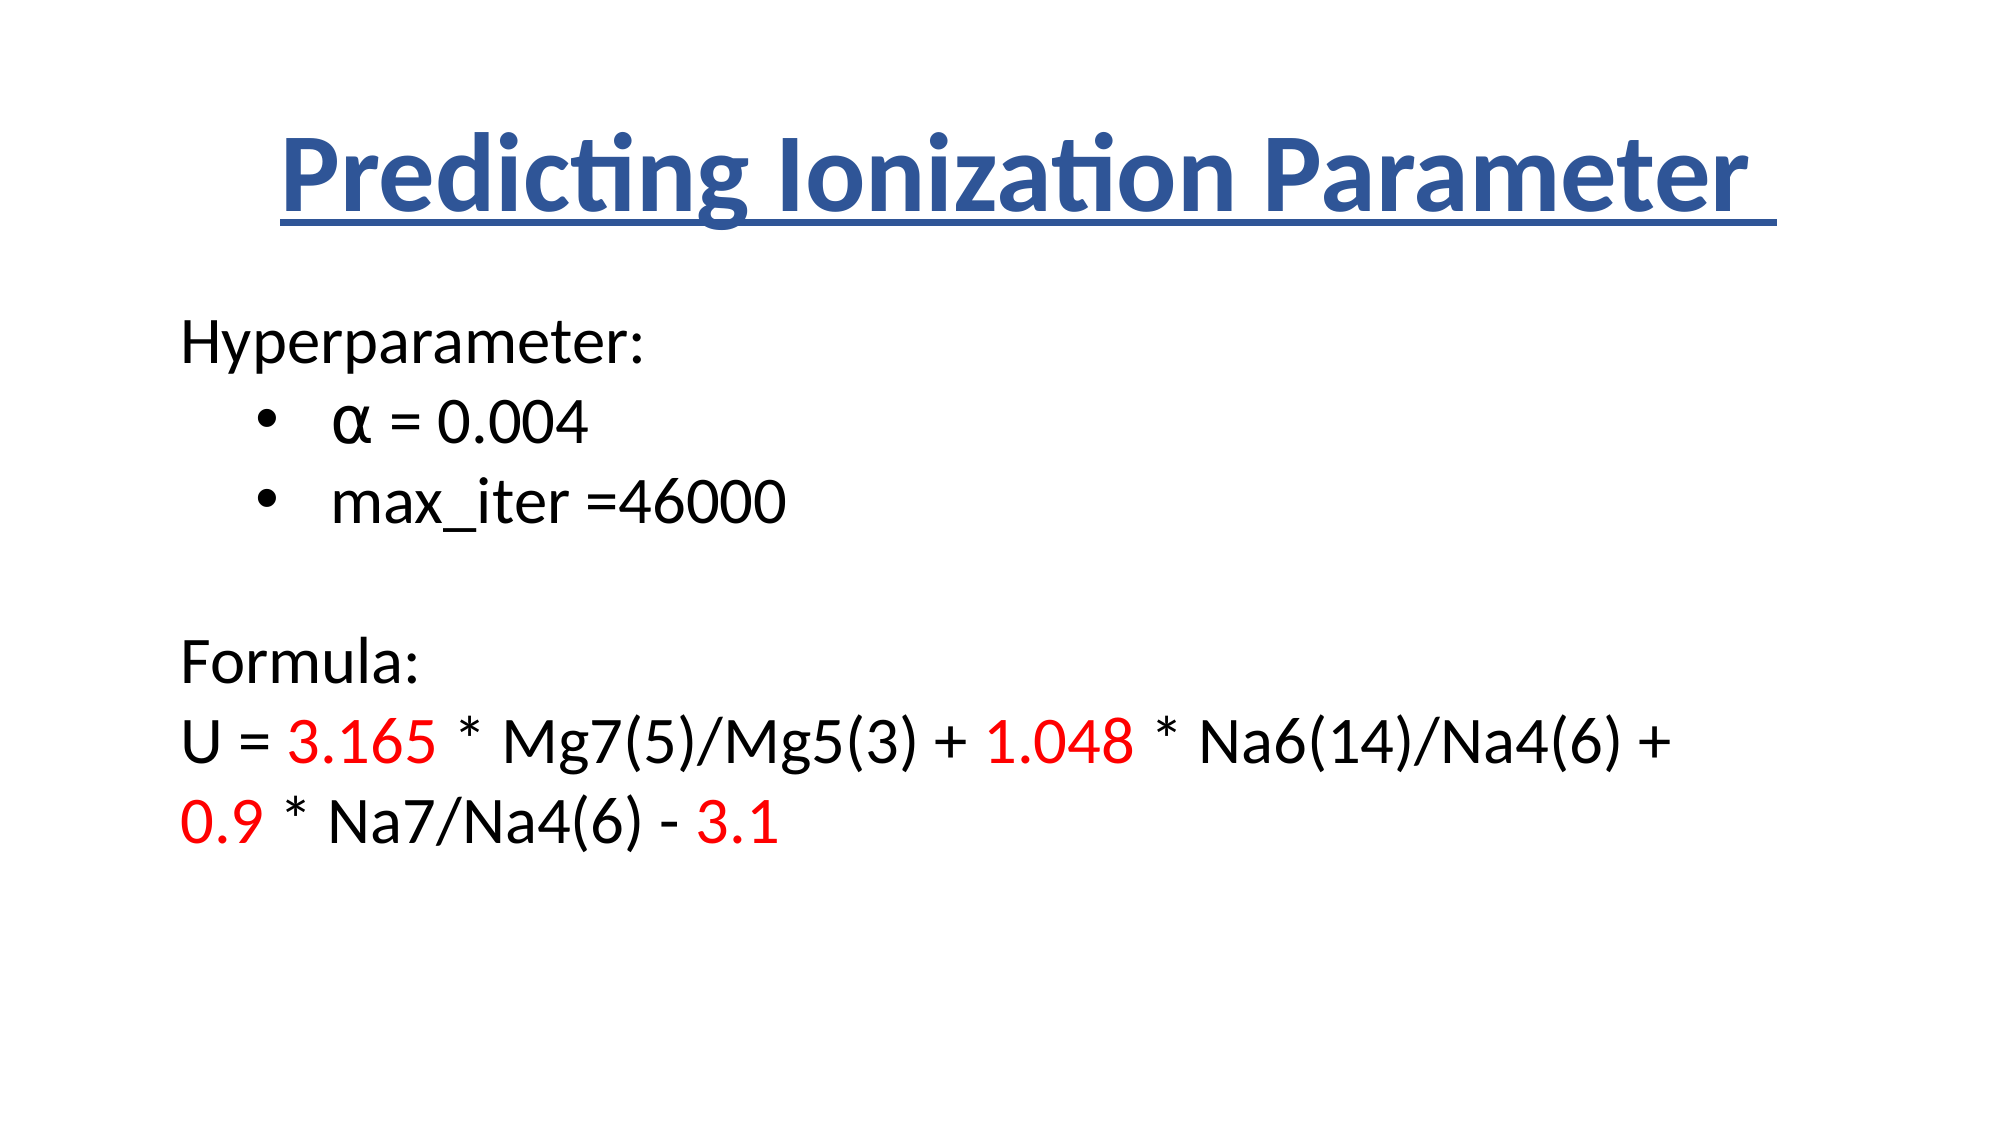

Predicting Ionization Parameter
Hyperparameter:
⍺ = 0.004
max_iter =46000

Formula:
U = 3.165 * Mg7(5)/Mg5(3) + 1.048 * Na6(14)/Na4(6) + 0.9 * Na7/Na4(6) - 3.1